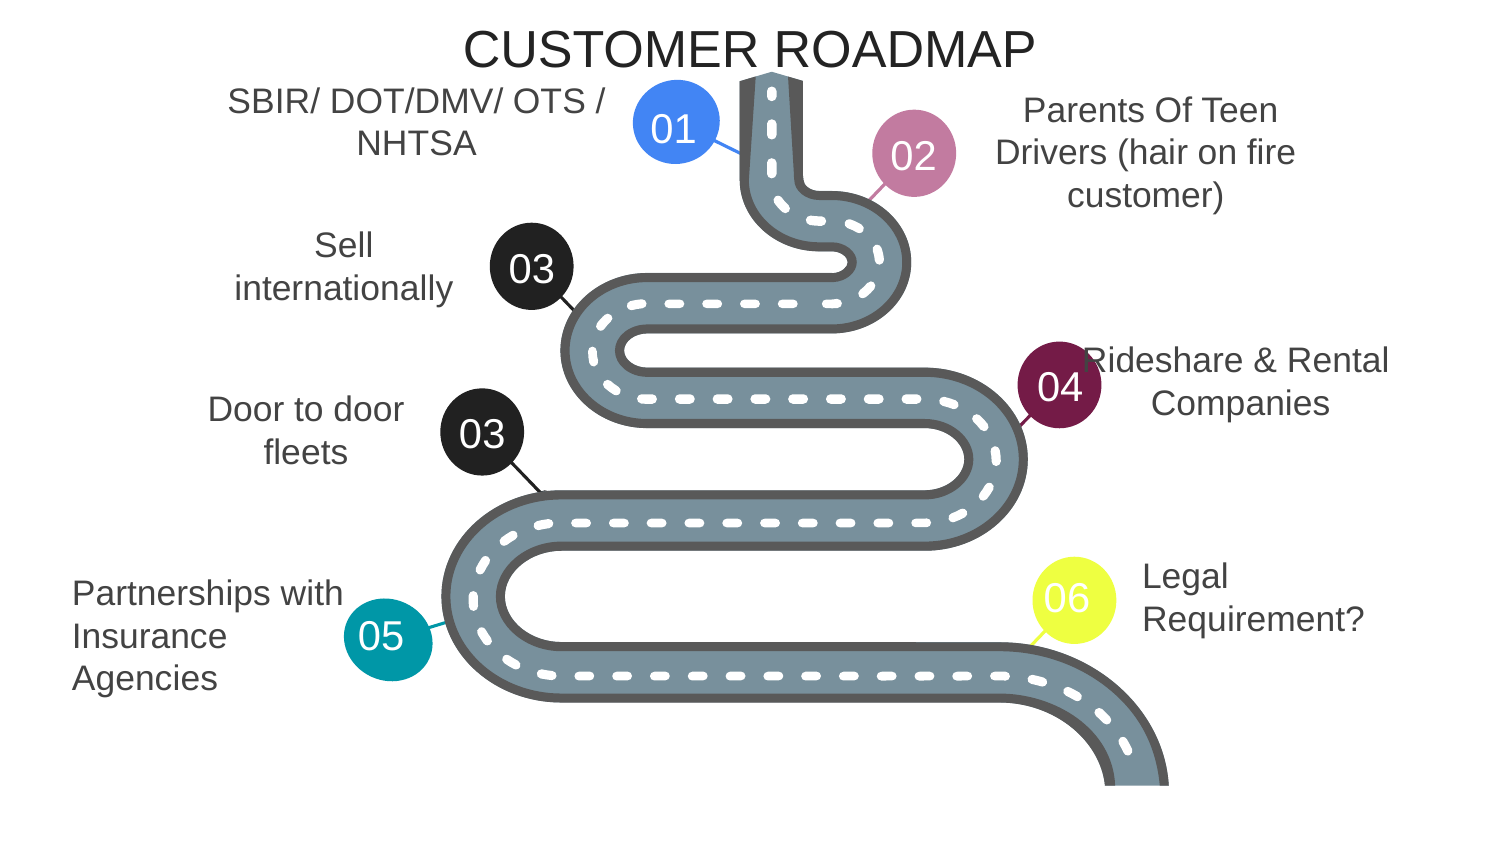

CUSTOMER ROADMAP

SBIR/ DOT/DMV/ OTS / NHTSA
01

02
Rideshare & Rental  Companies
 Parents Of Teen Drivers (hair on fire customer)

03
Sell internationally

04

03
Door to door fleets

05

Legal Requirement?
06
Partnerships with Insurance Agencies